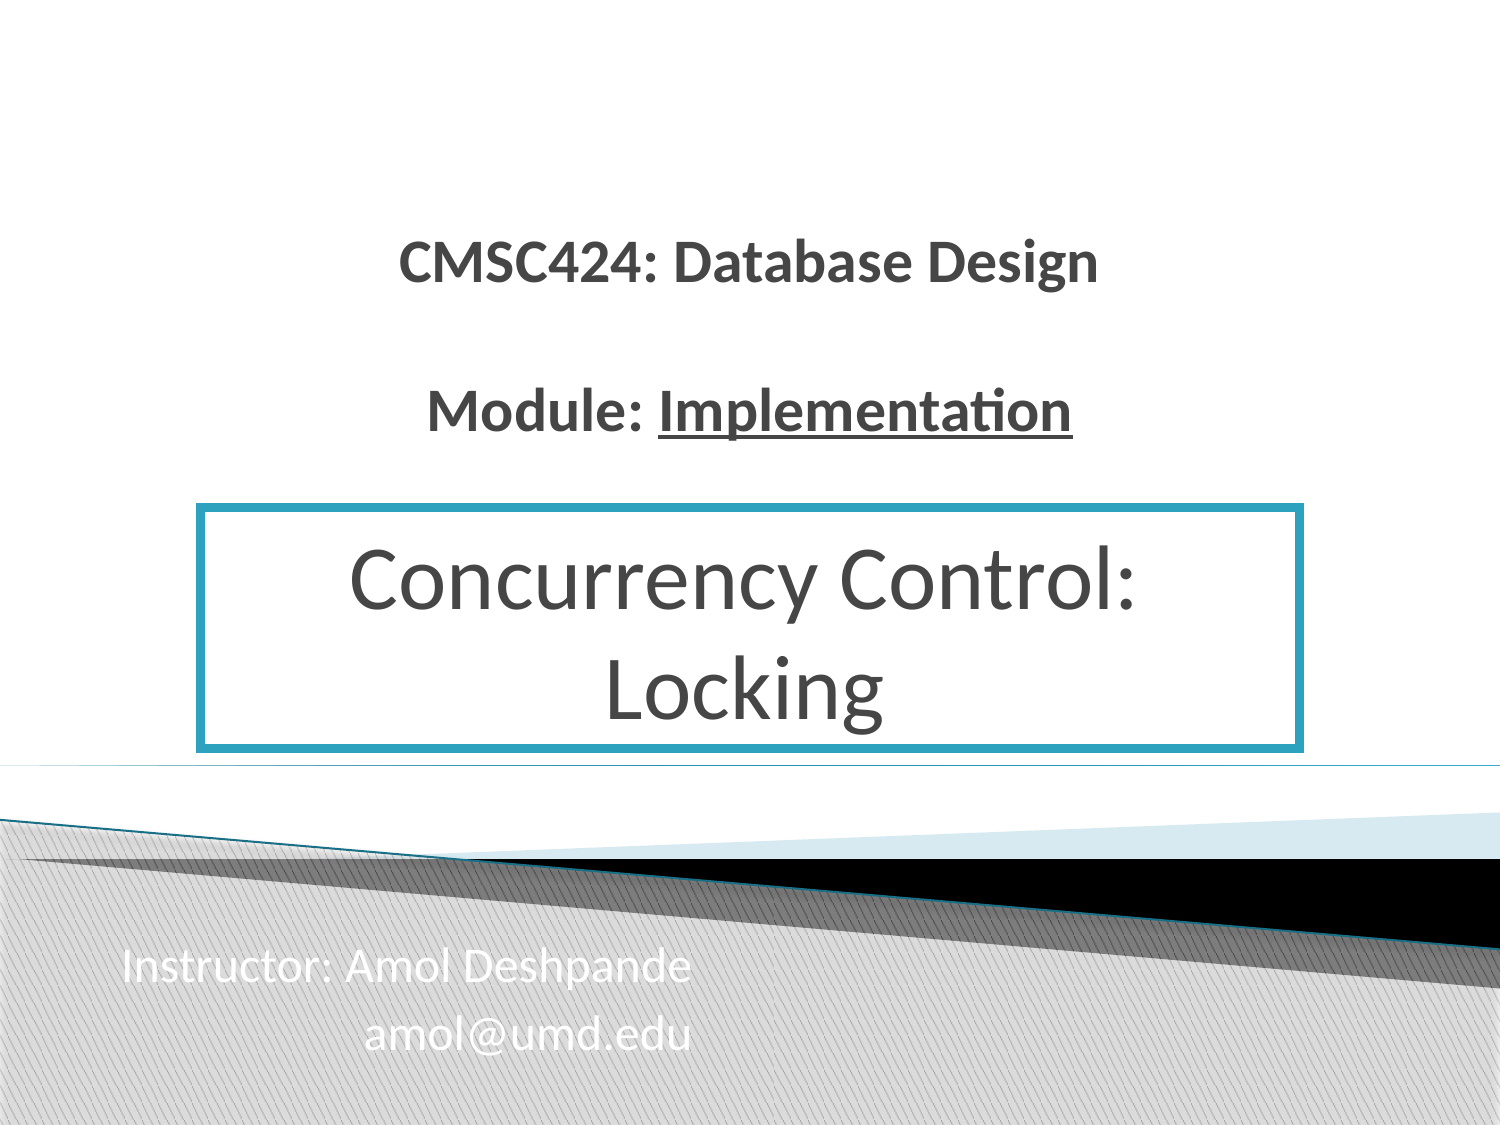

# CMSC424: Database Design Module: Implementation
Concurrency Control: Locking
Instructor: Amol Deshpande
                   amol@umd.edu